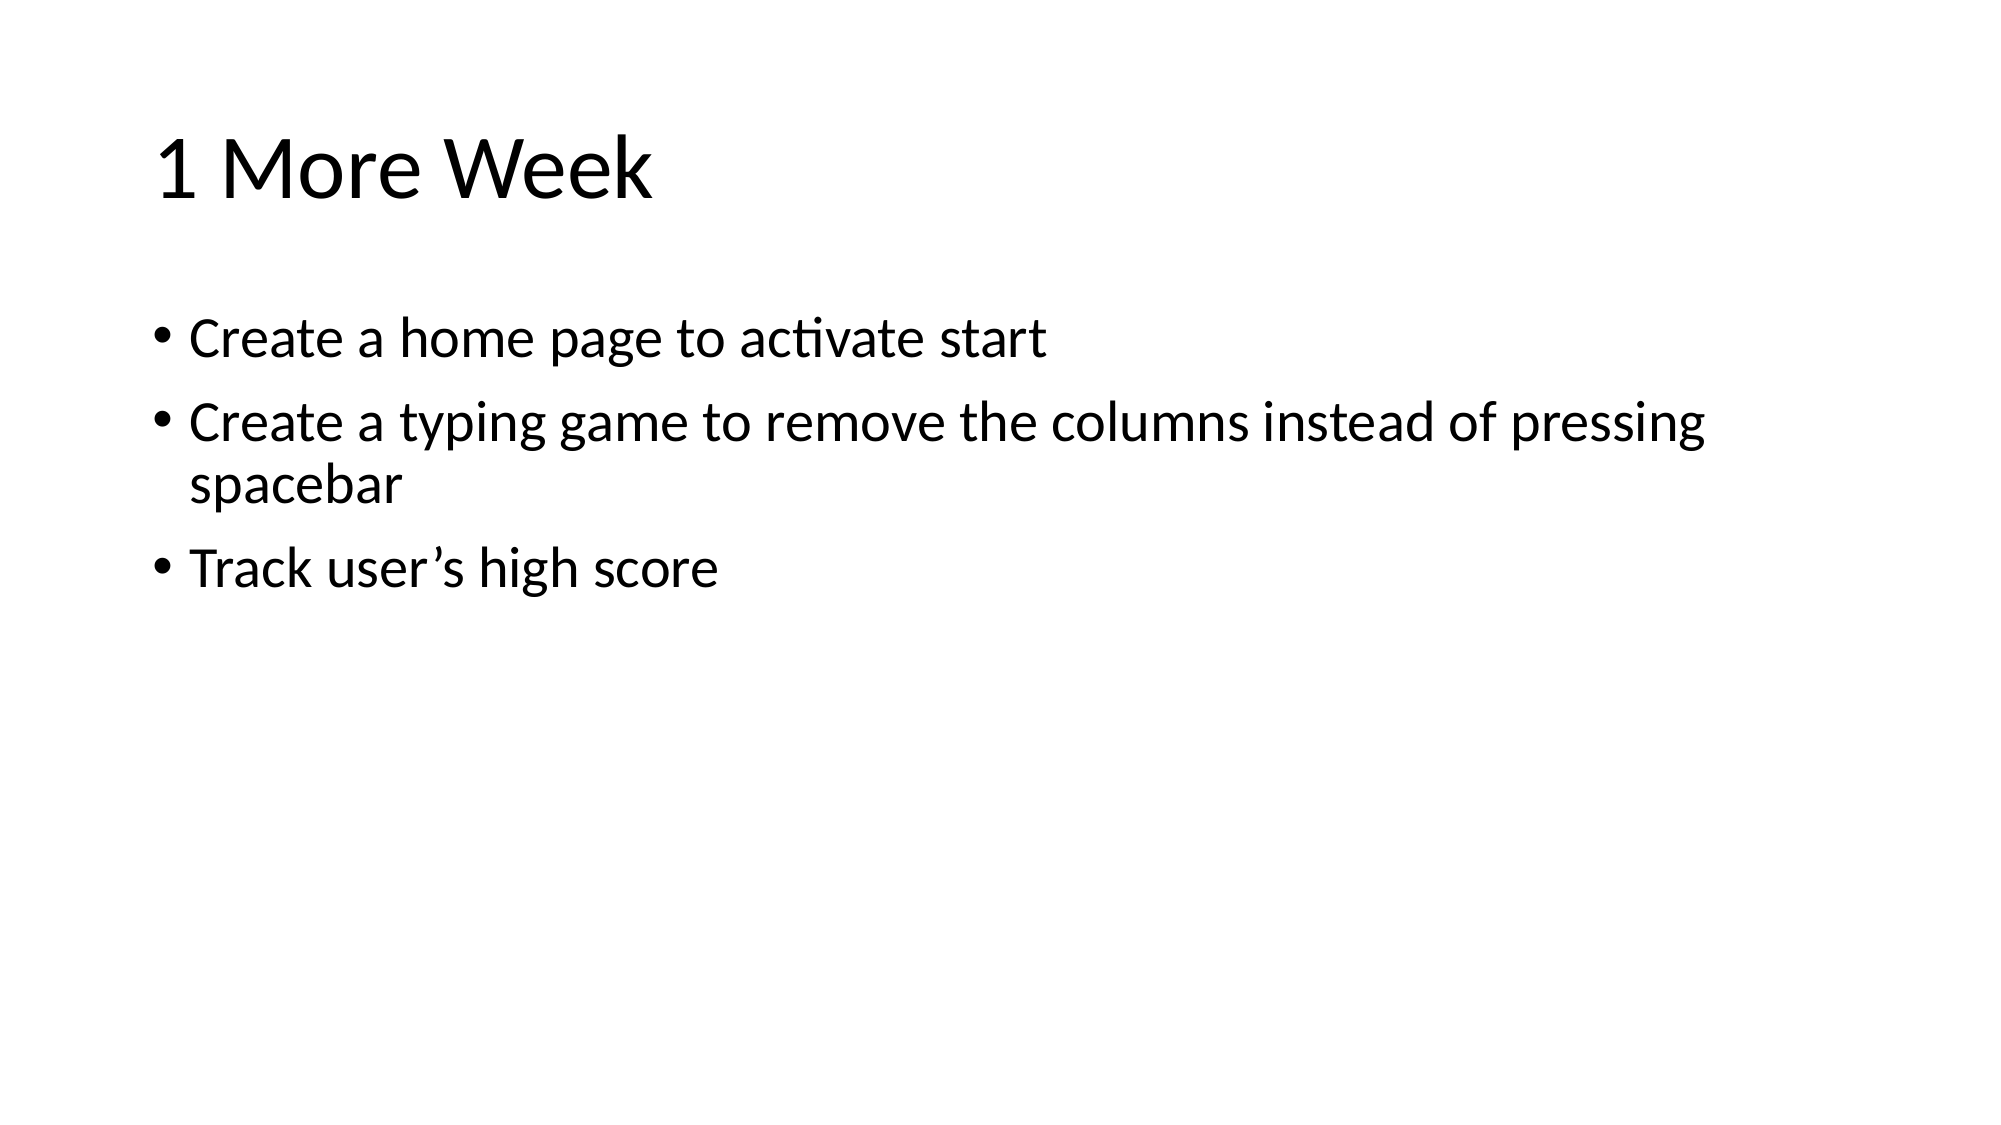

# 1 More Week
Create a home page to activate start
Create a typing game to remove the columns instead of pressing spacebar
Track user’s high score